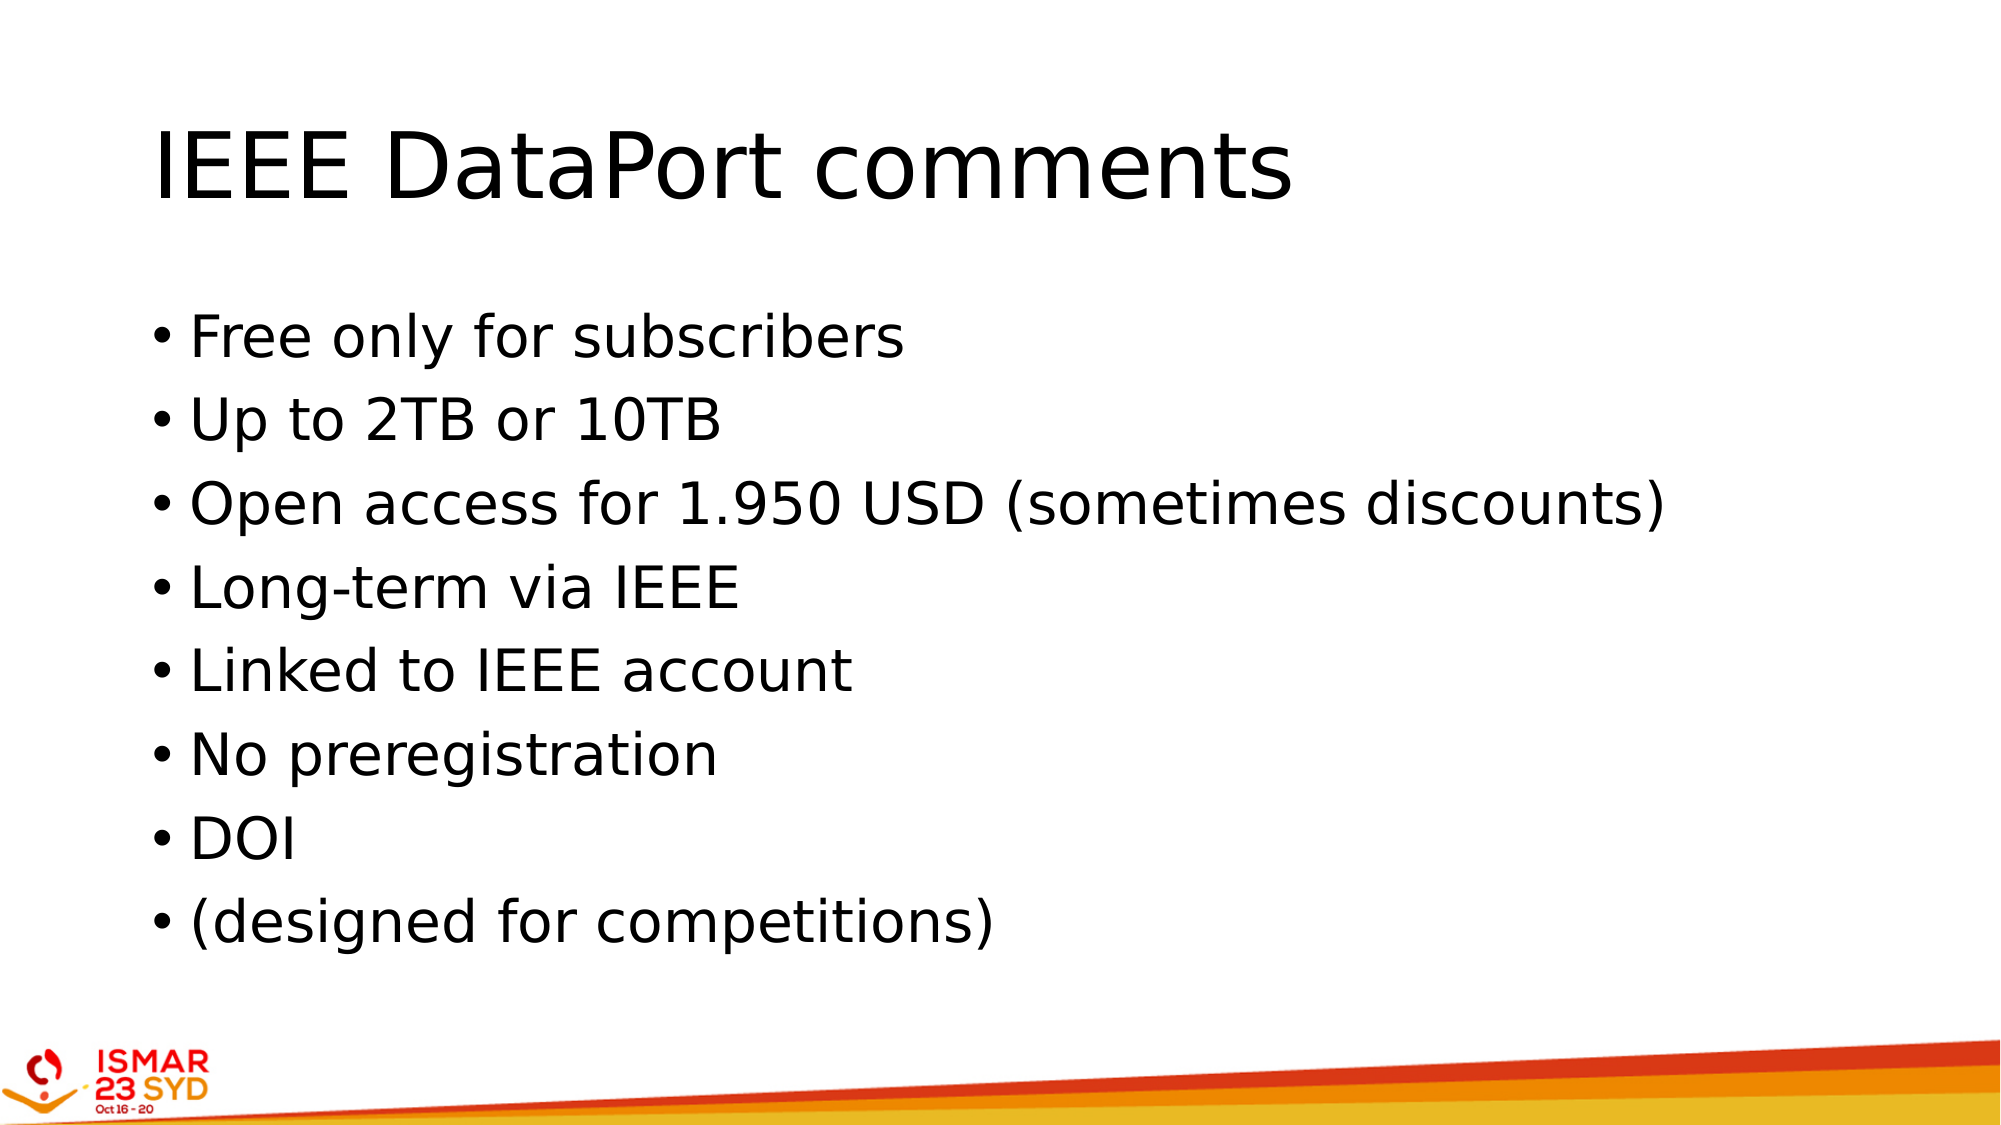

# IEEE DataPort comments
Free only for subscribers
Up to 2TB or 10TB
Open access for 1.950 USD (sometimes discounts)
Long-term via IEEE
Linked to IEEE account
No preregistration
DOI
(designed for competitions)